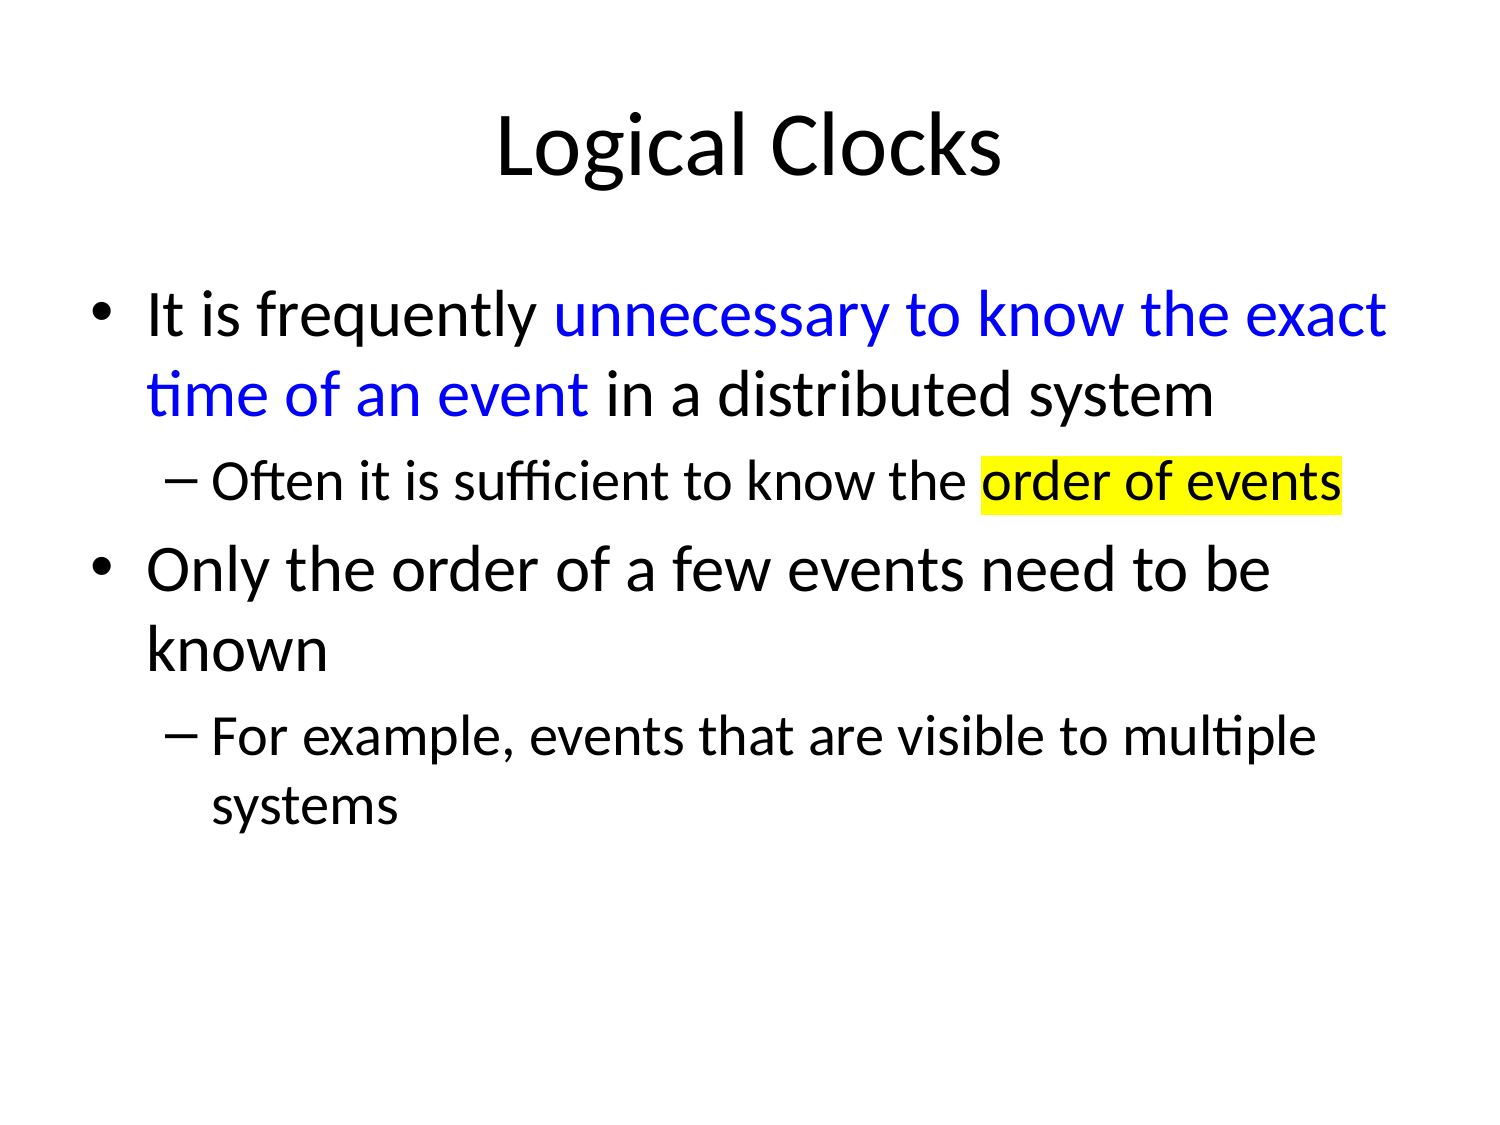

# Logical Clocks
It is frequently unnecessary to know the exact time of an event in a distributed system
Often it is sufficient to know the order of events
Only the order of a few events need to be known
For example, events that are visible to multiple systems